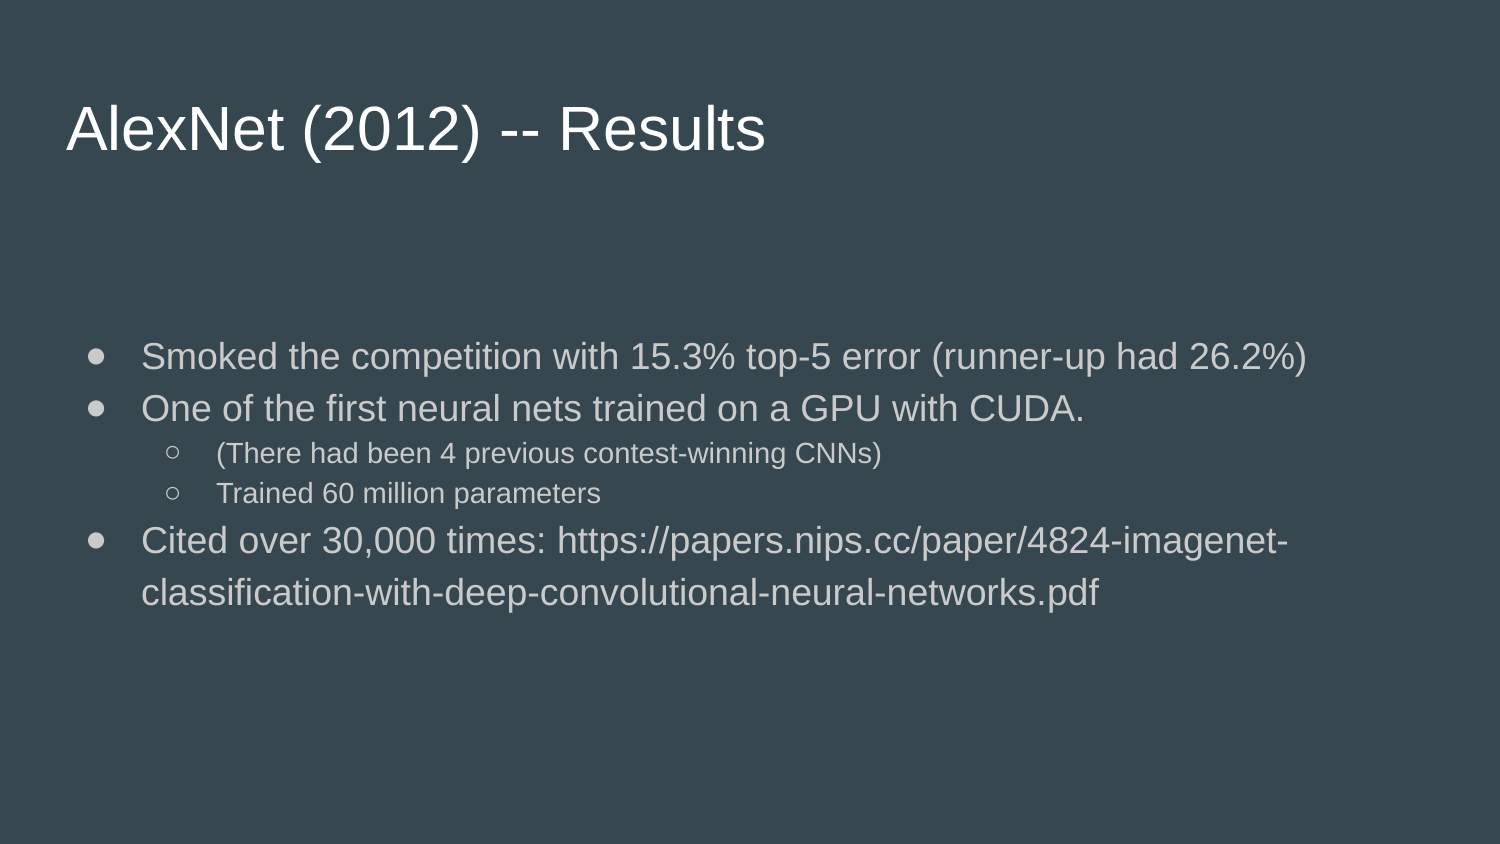

# AlexNet (2012) -- Results
Smoked the competition with 15.3% top-5 error (runner-up had 26.2%)
One of the first neural nets trained on a GPU with CUDA.
(There had been 4 previous contest-winning CNNs)
Trained 60 million parameters
Cited over 30,000 times: https://papers.nips.cc/paper/4824-imagenet-classification-with-deep-convolutional-neural-networks.pdf